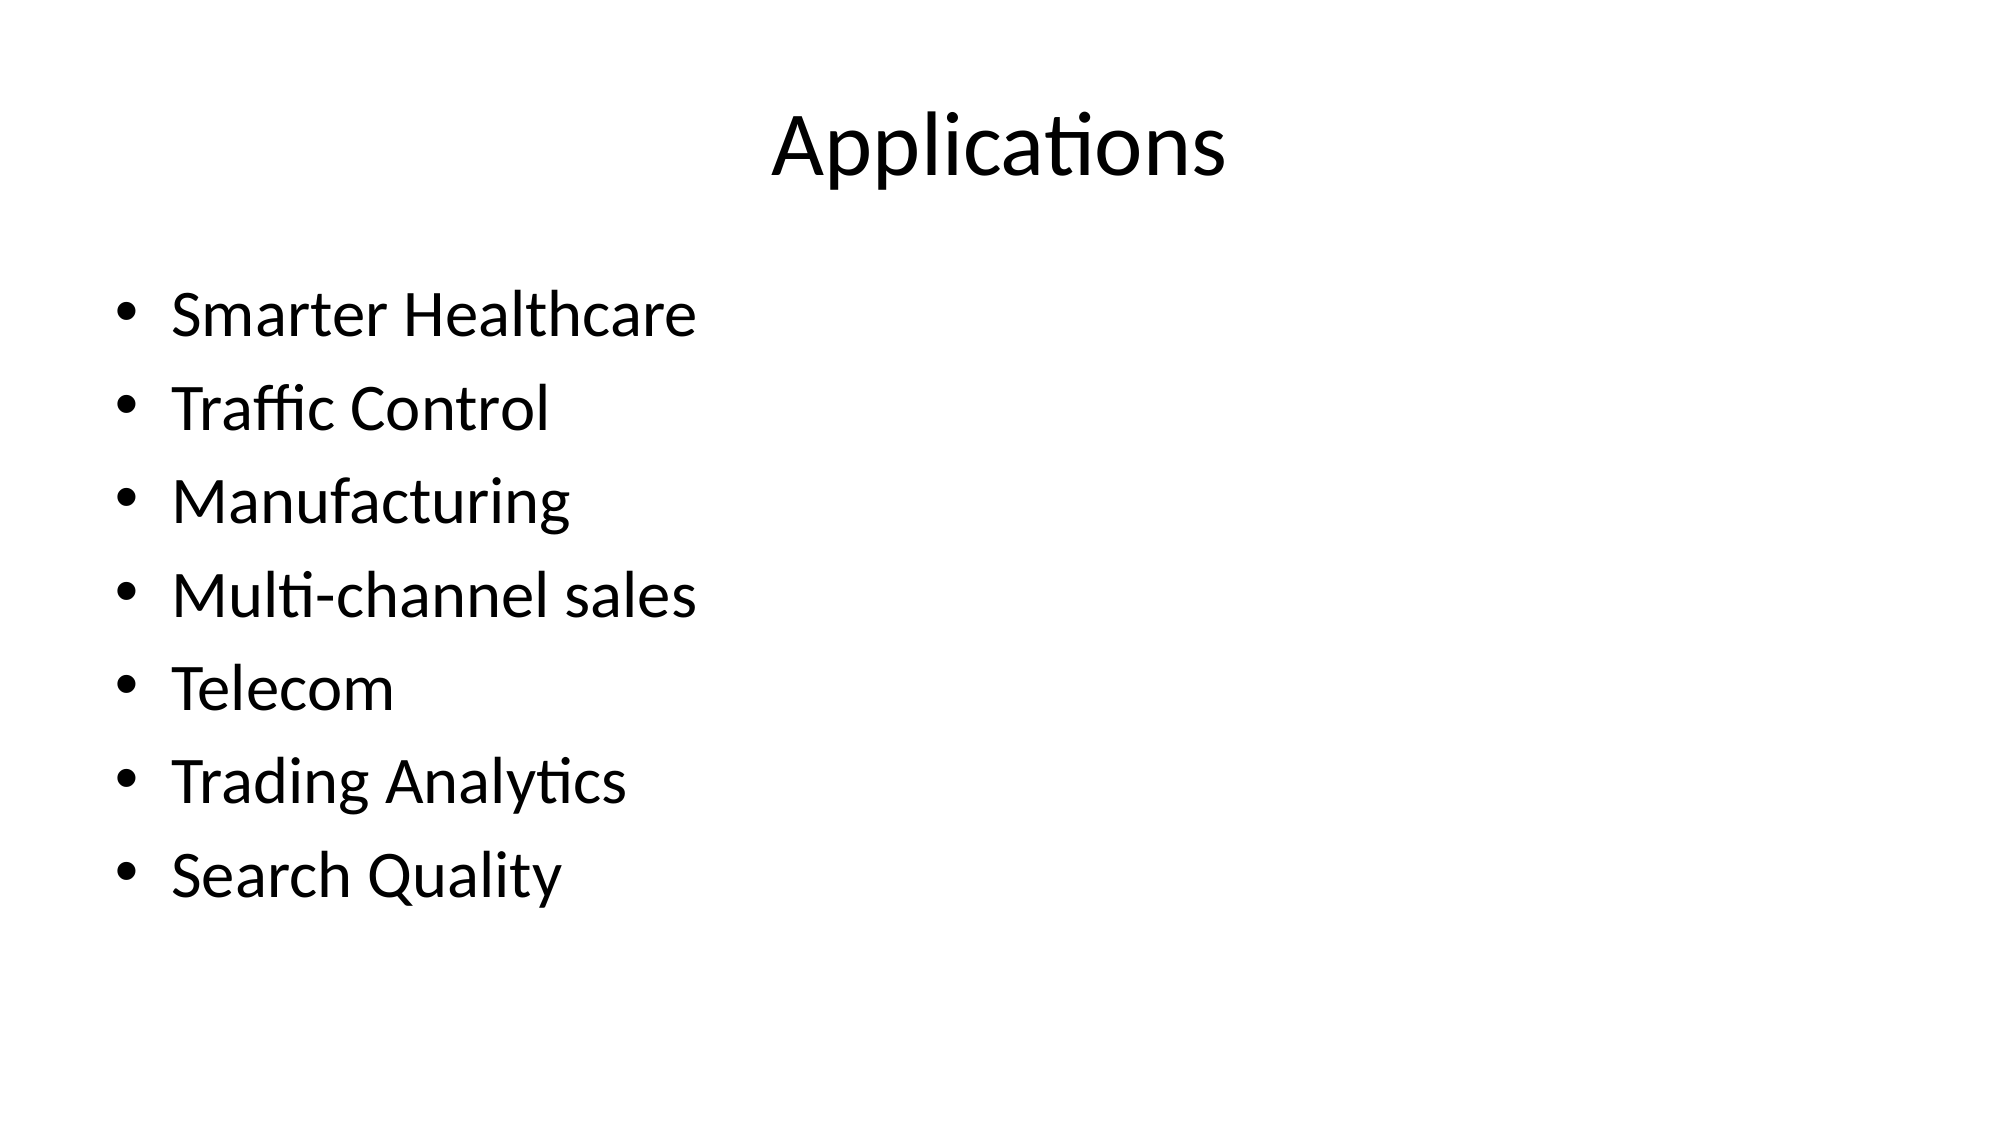

# Applications
Smarter Healthcare
Traffic Control
Manufacturing
Multi-channel sales
Telecom
Trading Analytics
Search Quality